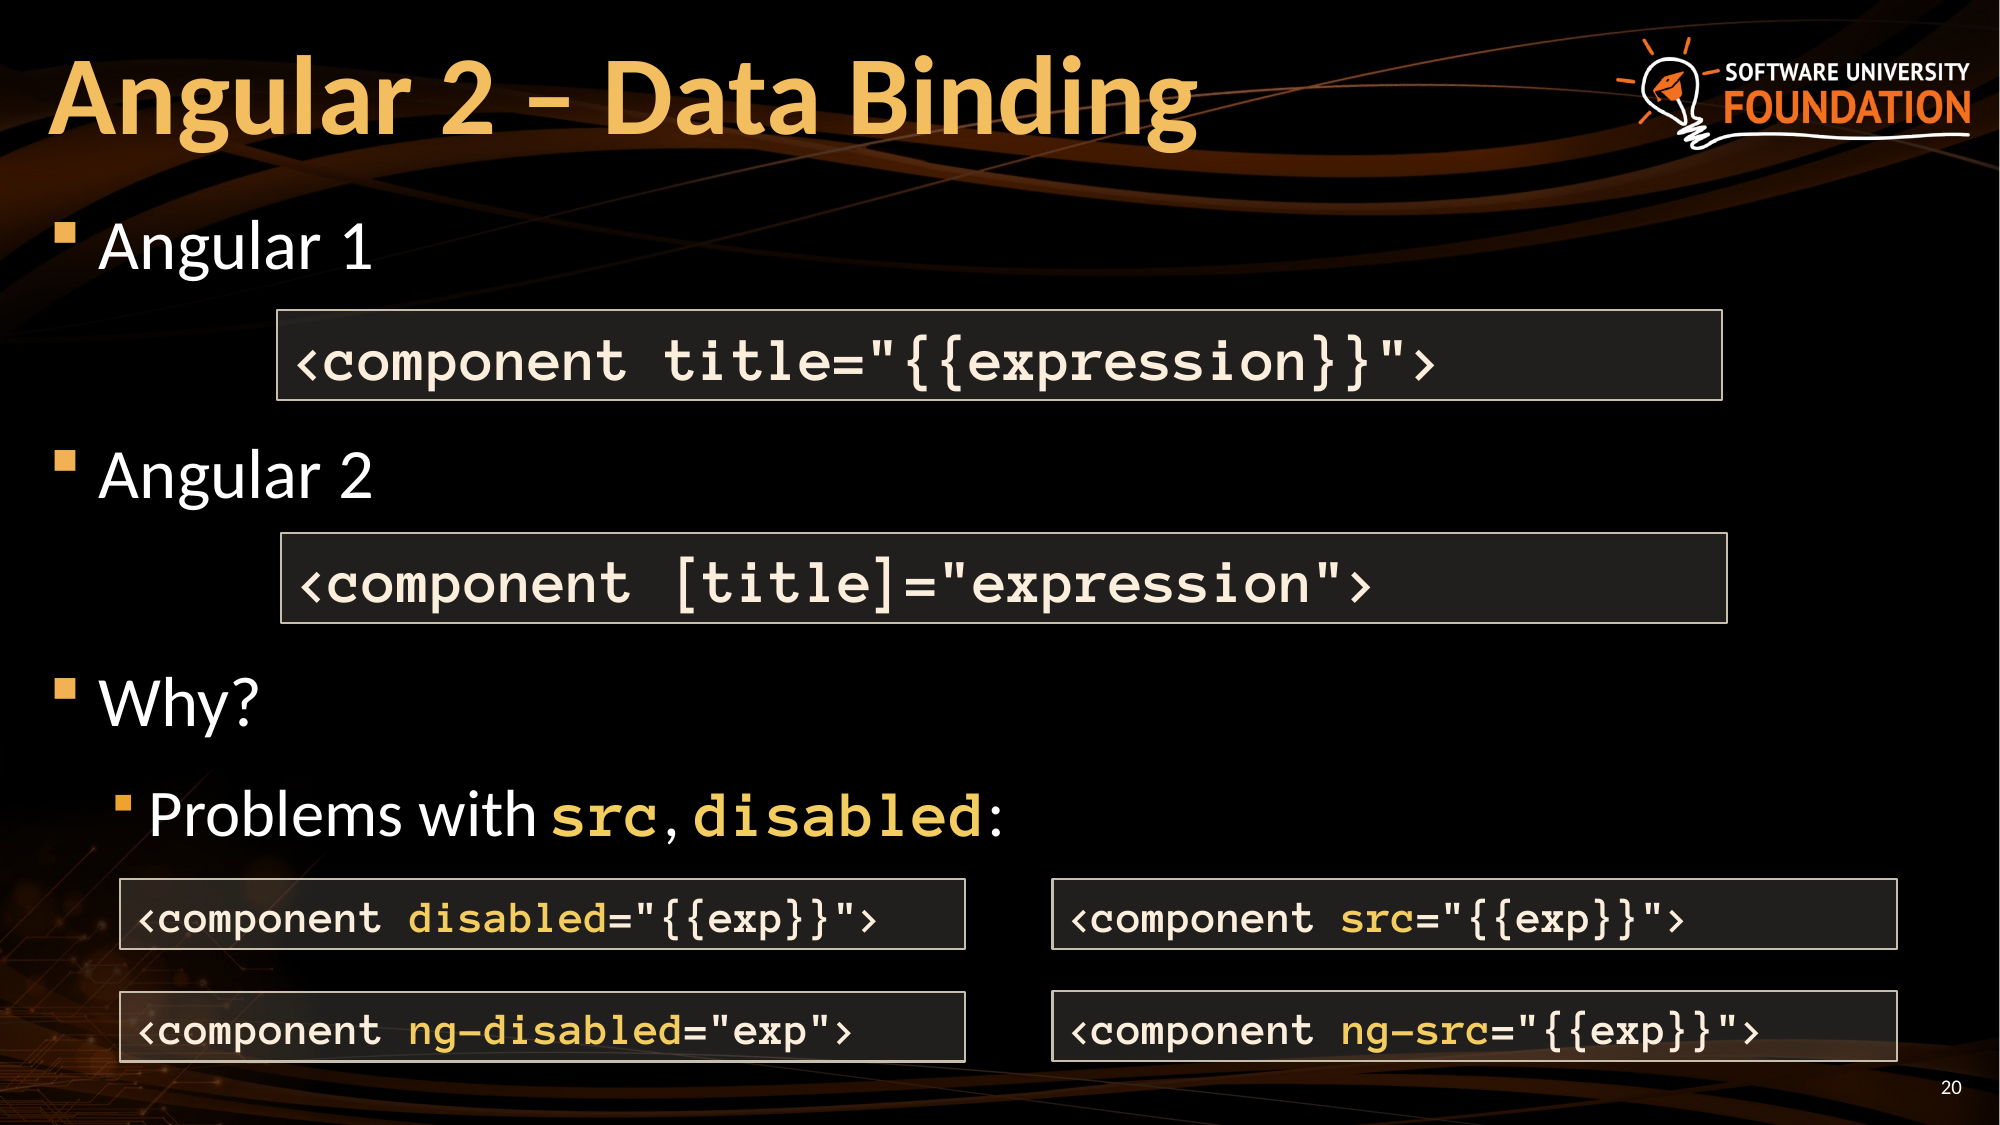

# Angular 2 – Data Binding
Angular 1

Angular 2

Why?
Problems with src, disabled:
<component title="{{expression}}">
<component [title]="expression">
<component src="{{exp}}">
<component disabled="{{exp}}">
<component ng-src="{{exp}}">
<component ng-disabled="exp">
20